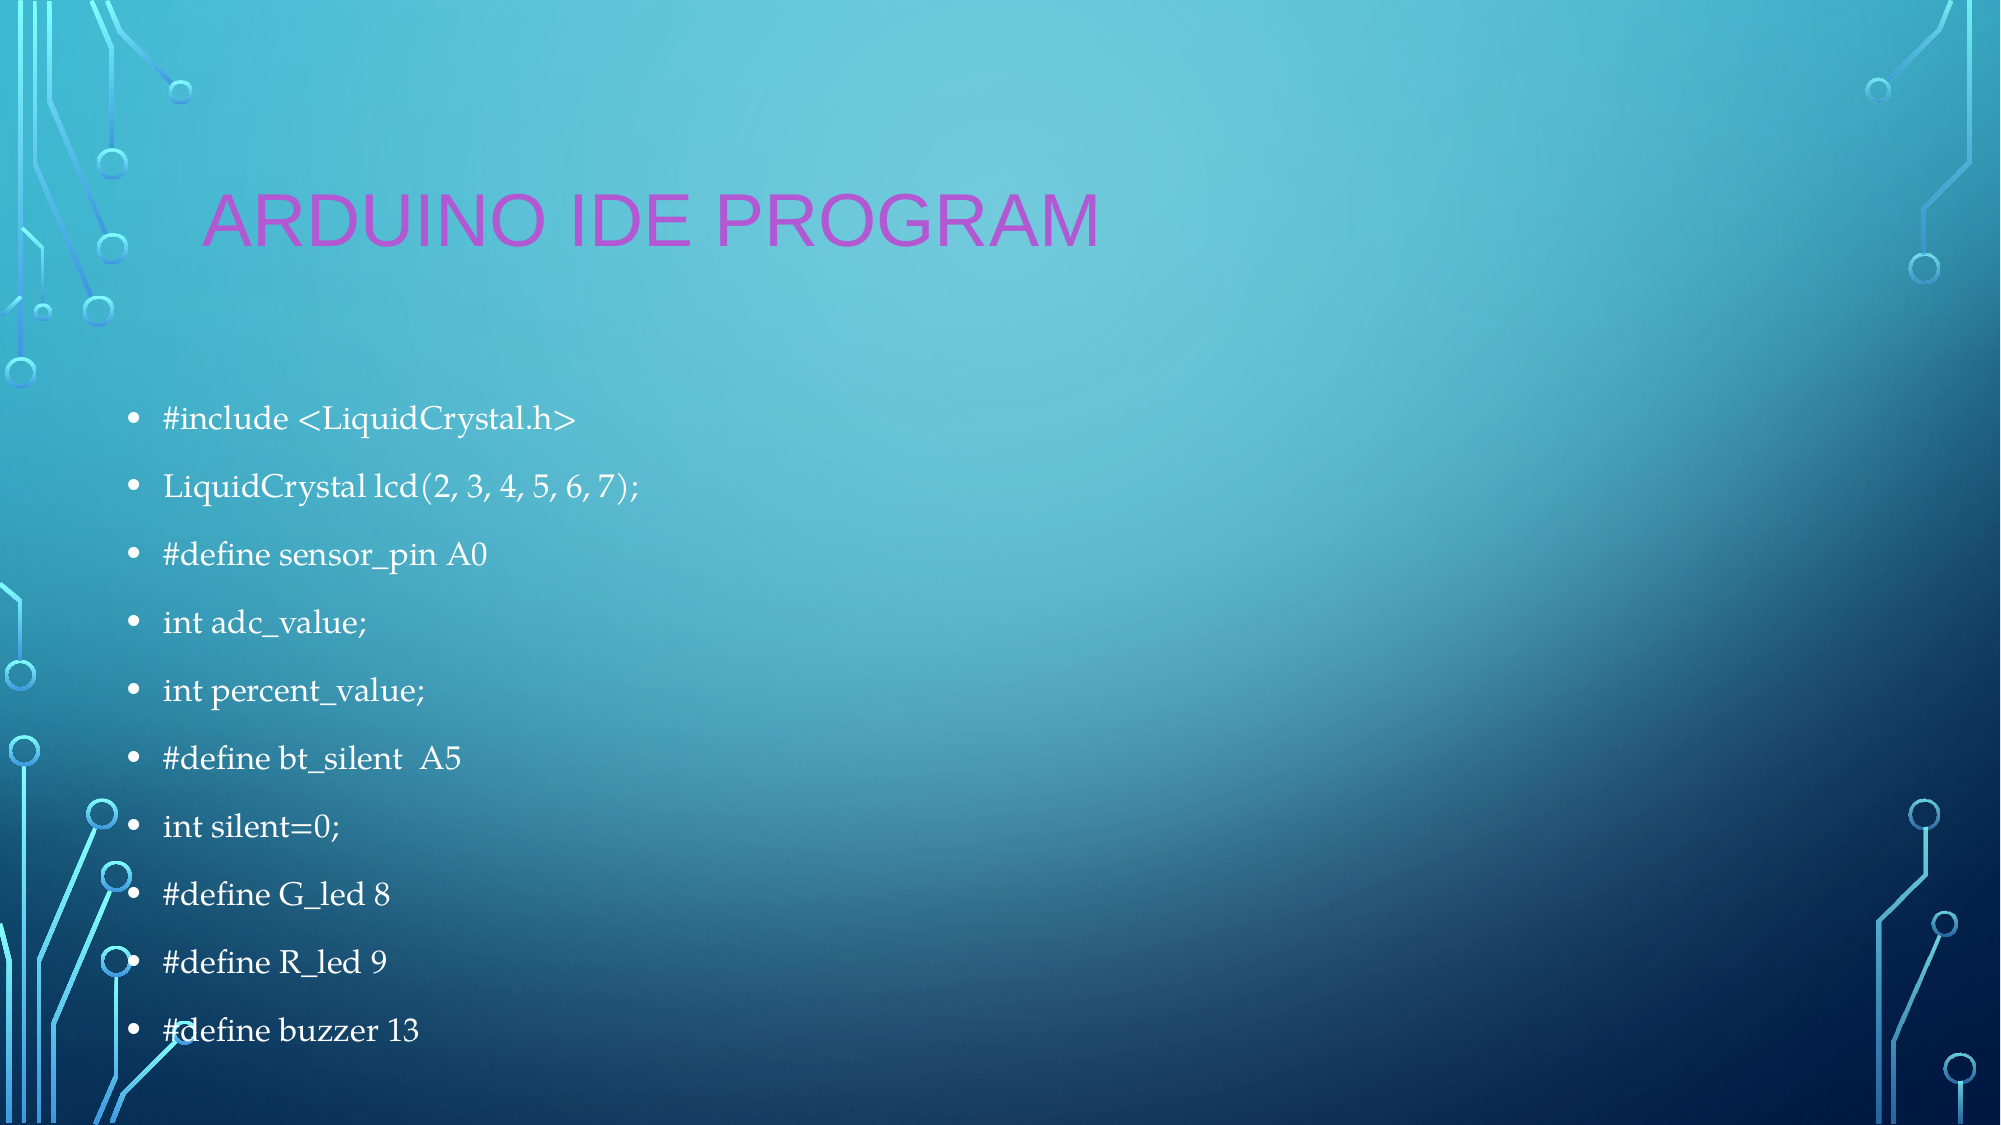

# Arduino ide program
#include <LiquidCrystal.h>
LiquidCrystal lcd(2, 3, 4, 5, 6, 7);
#define sensor_pin A0
int adc_value;
int percent_value;
#define bt_silent  A5
int silent=0;
#define G_led 8
#define R_led 9
#define buzzer 13